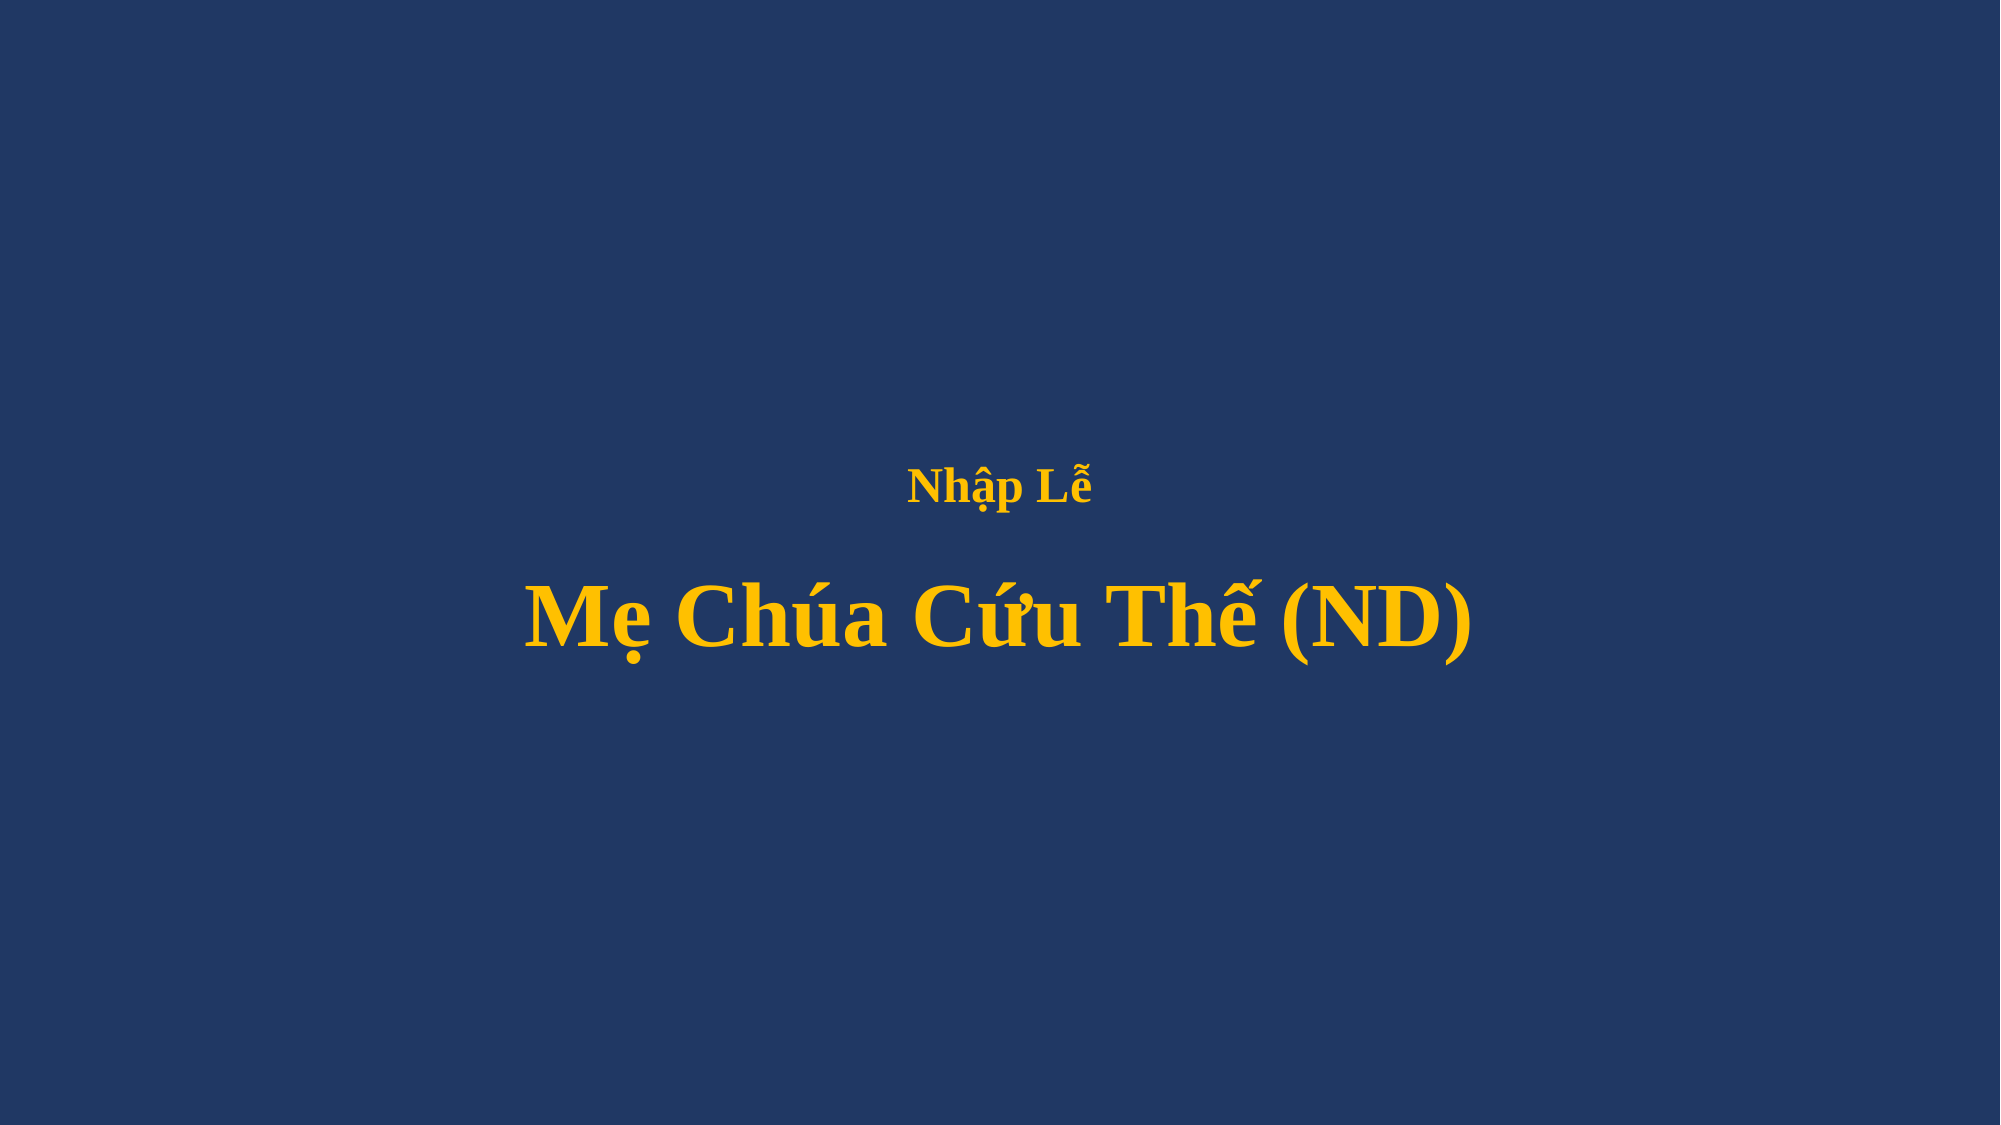

# Nhập Lễ Mẹ Chúa Cứu Thế (ND)